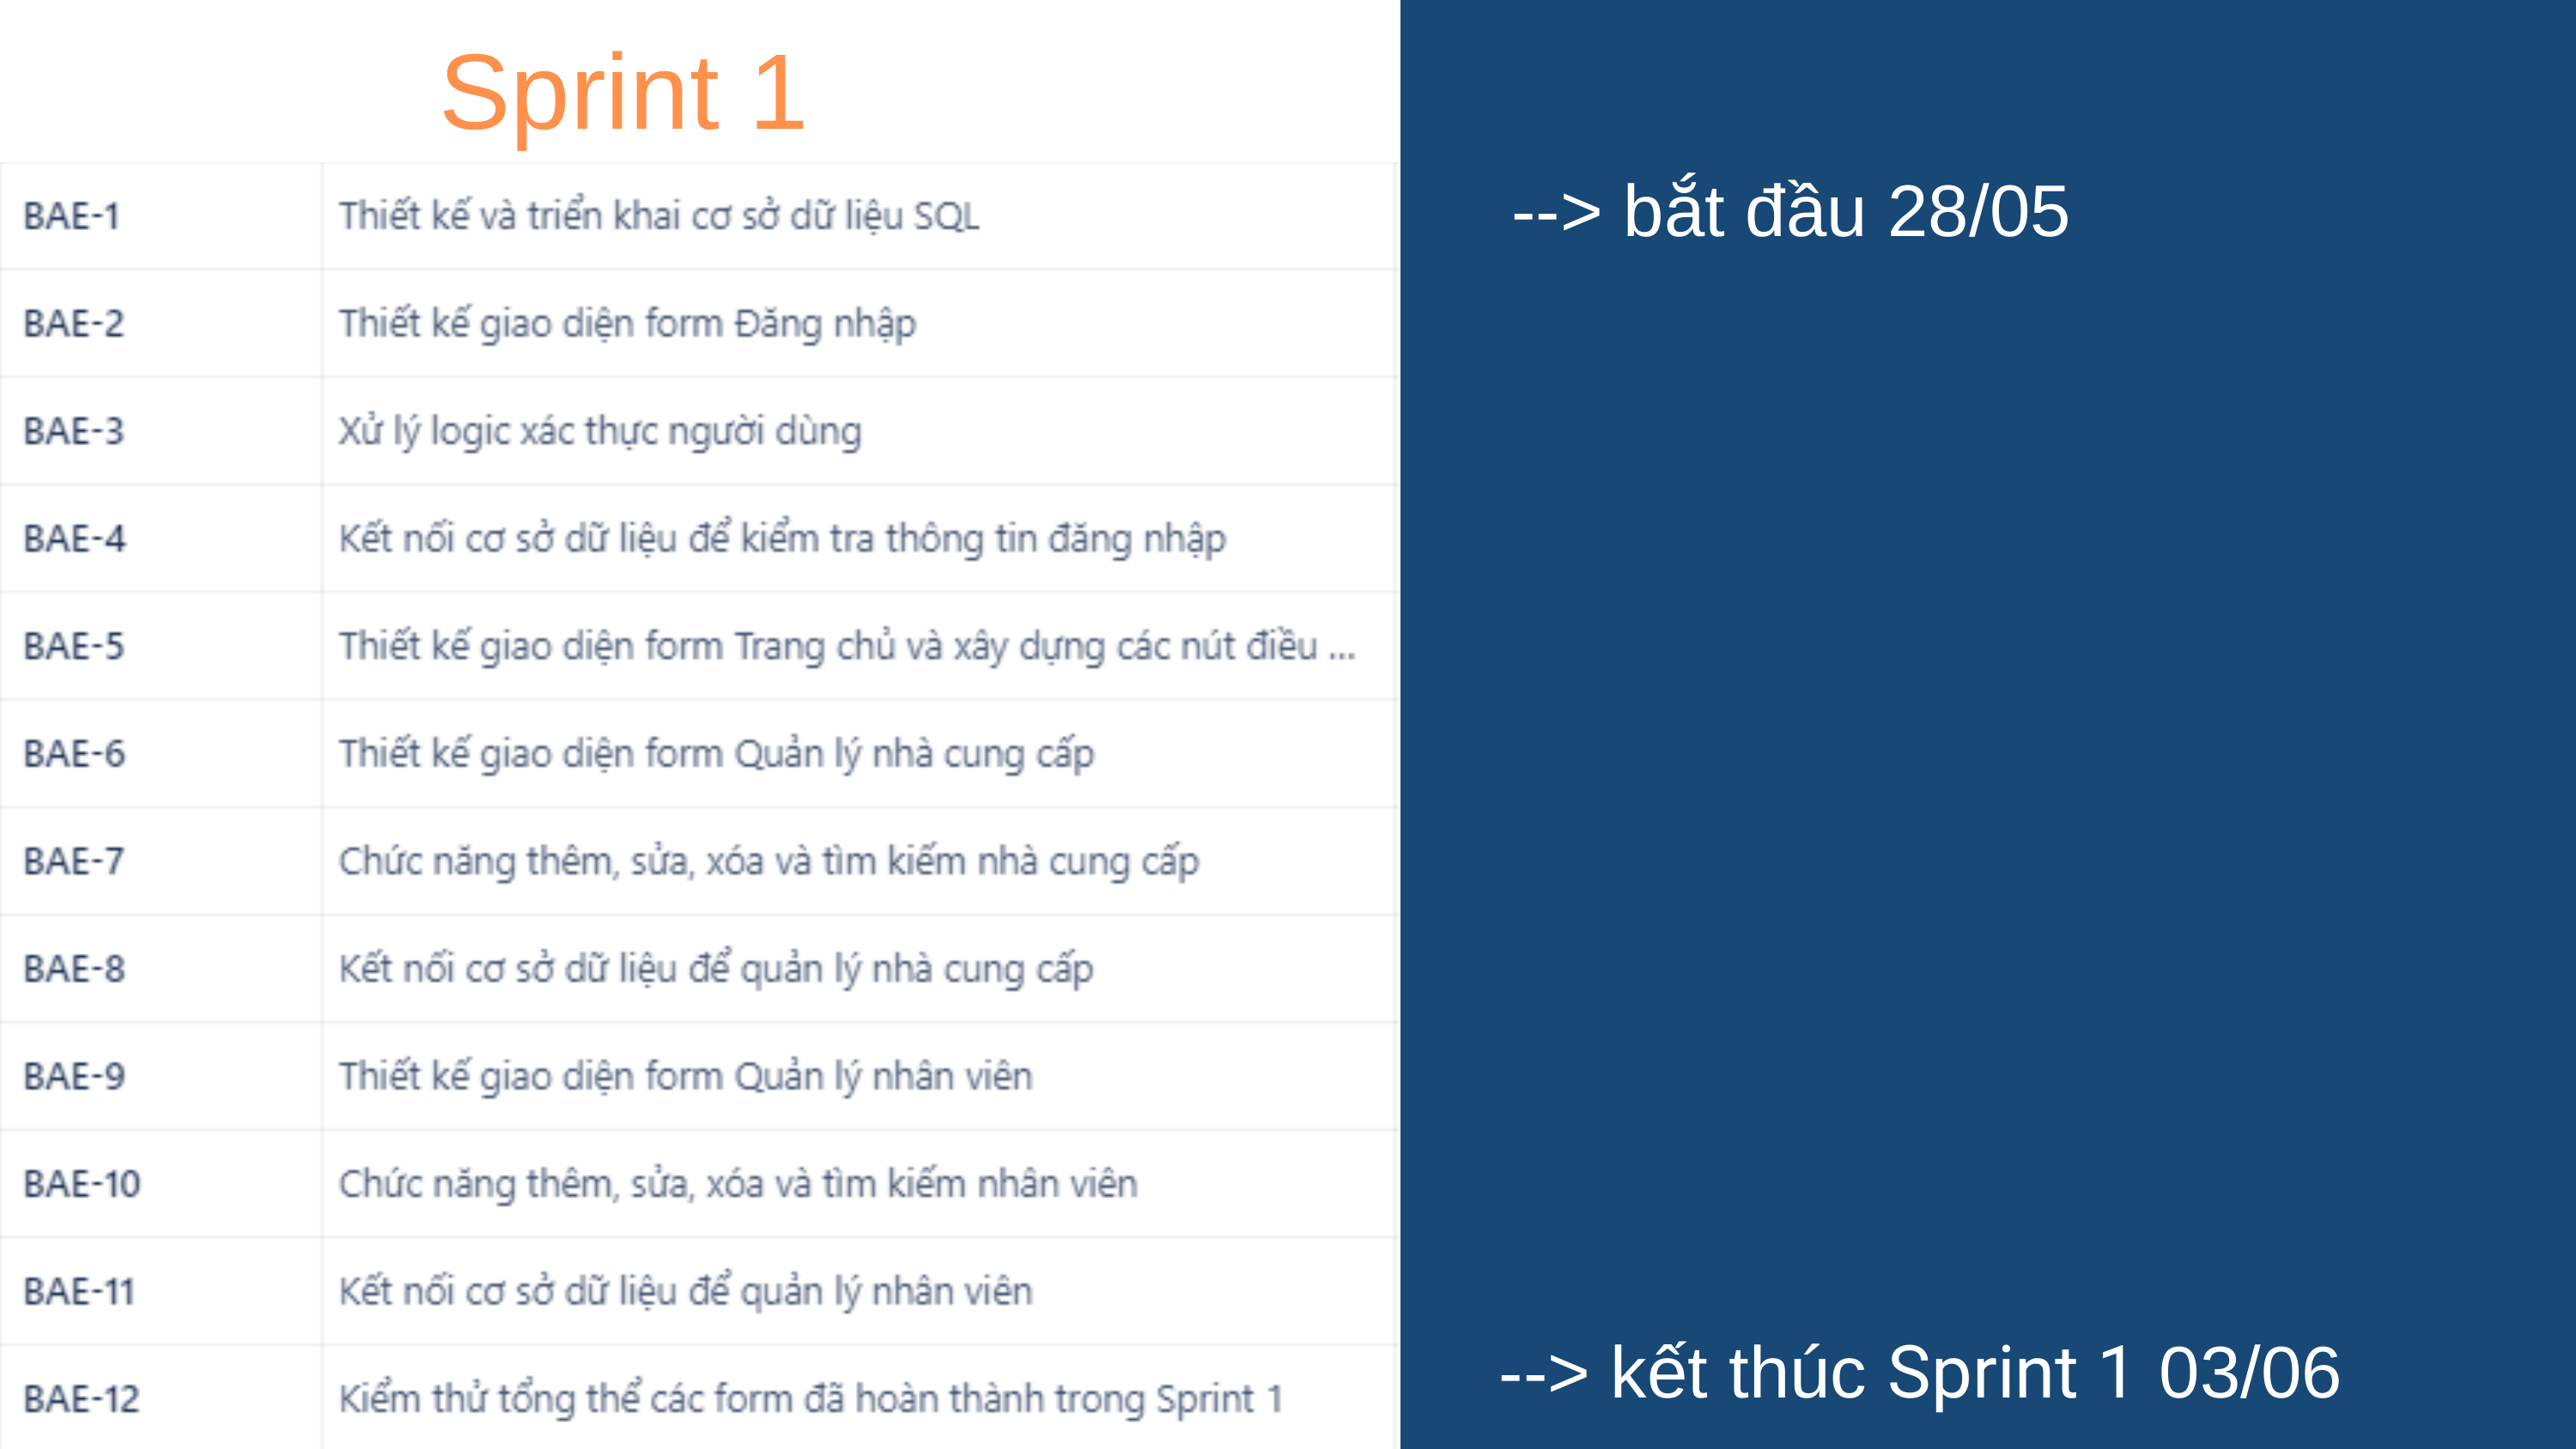

dvcxvcxvcxbv
Sprint 1
--> bắt đầu 28/05

--> kết thúc Sprint 1 03/06